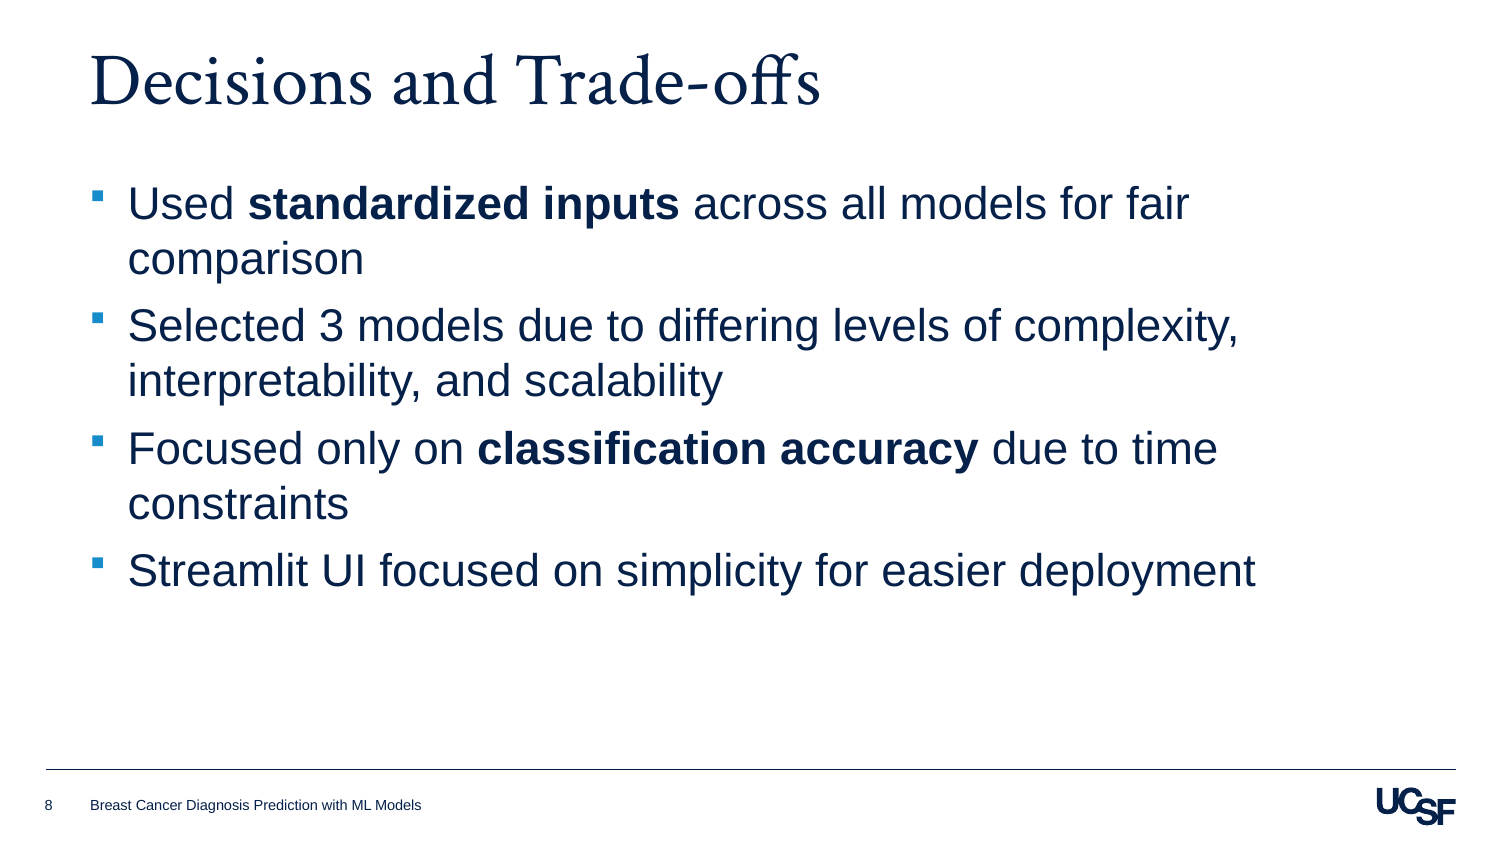

# Decisions and Trade-offs
Used standardized inputs across all models for fair comparison
Selected 3 models due to differing levels of complexity, interpretability, and scalability
Focused only on classification accuracy due to time constraints
Streamlit UI focused on simplicity for easier deployment
8
Breast Cancer Diagnosis Prediction with ML Models